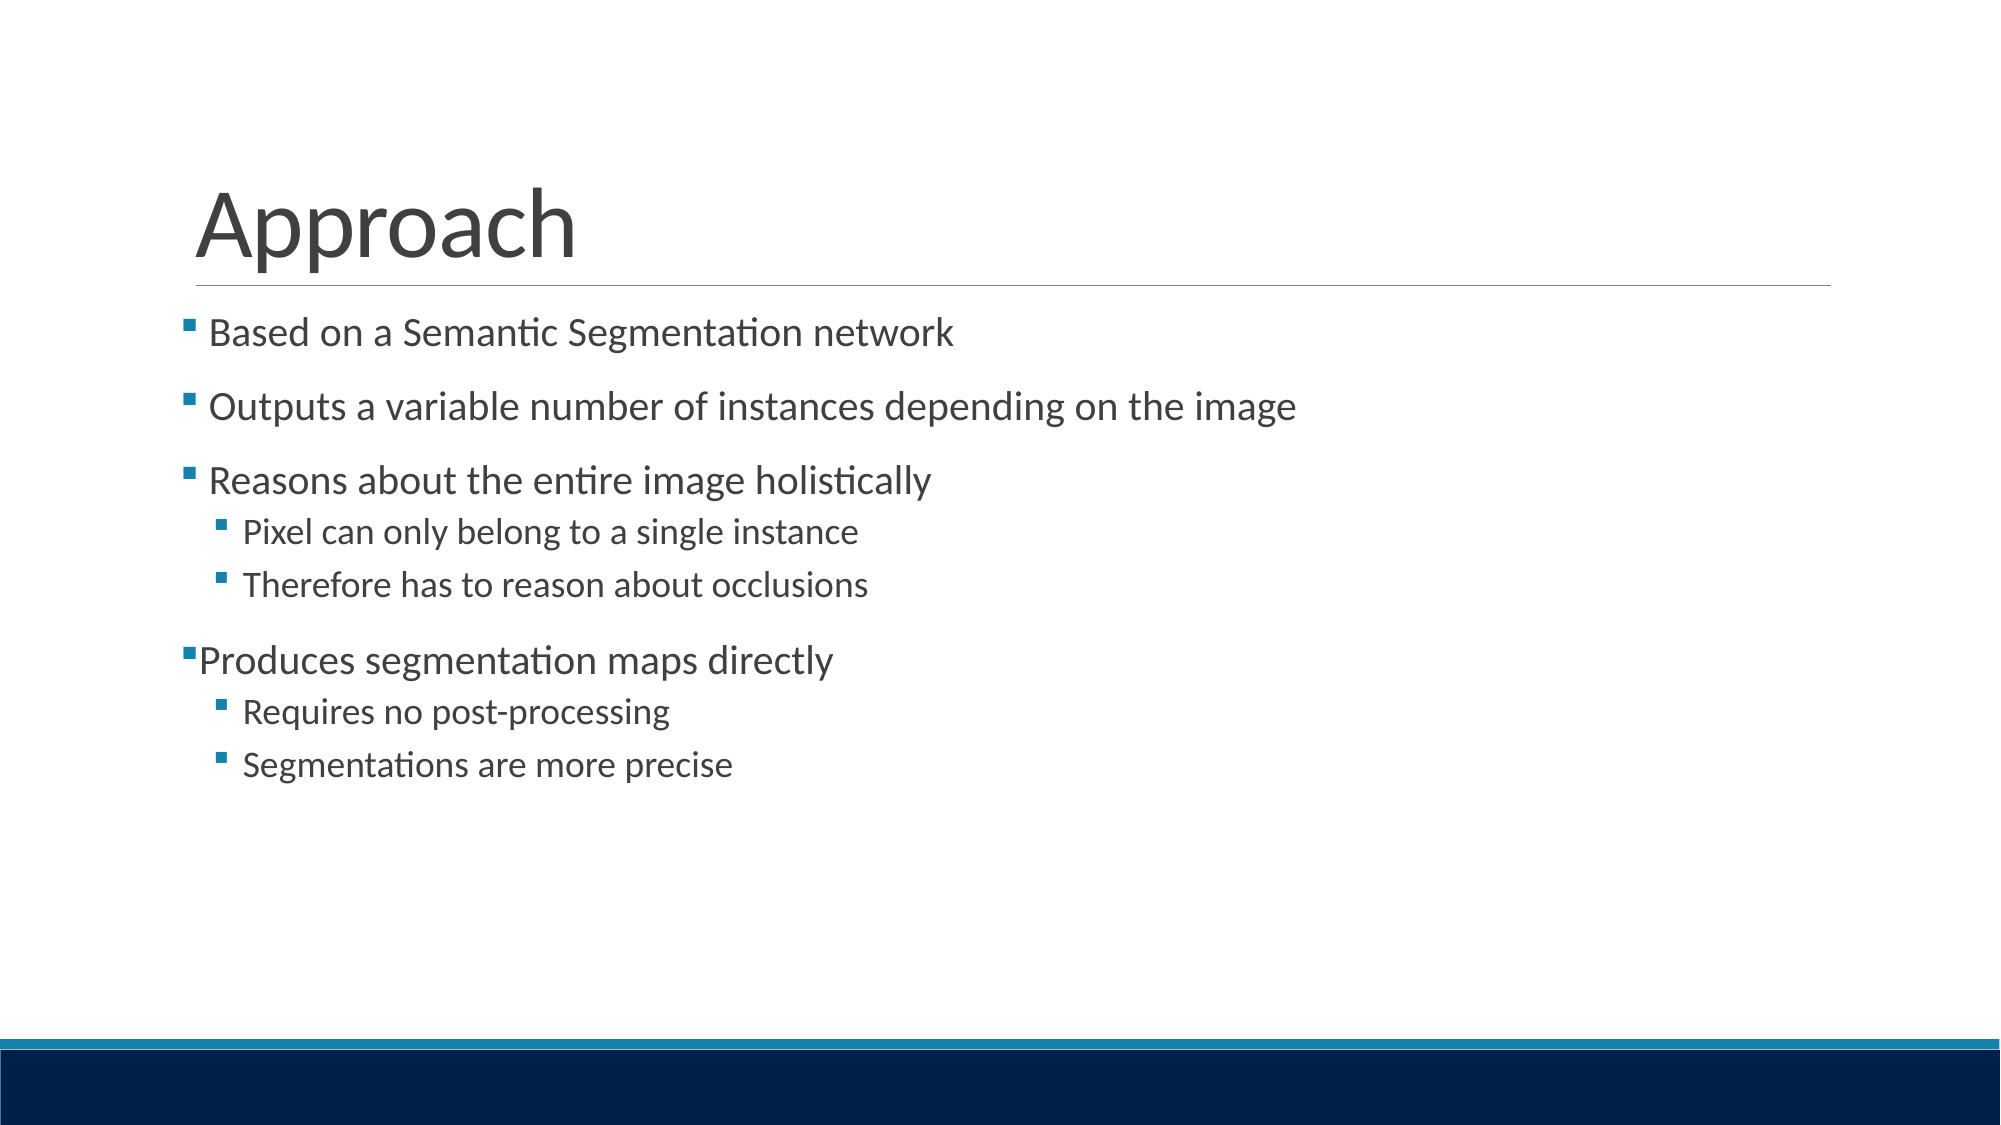

# Approach
 Based on a Semantic Segmentation network
 Outputs a variable number of instances depending on the image
 Reasons about the entire image holistically
Pixel can only belong to a single instance
Therefore has to reason about occlusions
Produces segmentation maps directly
Requires no post-processing
Segmentations are more precise